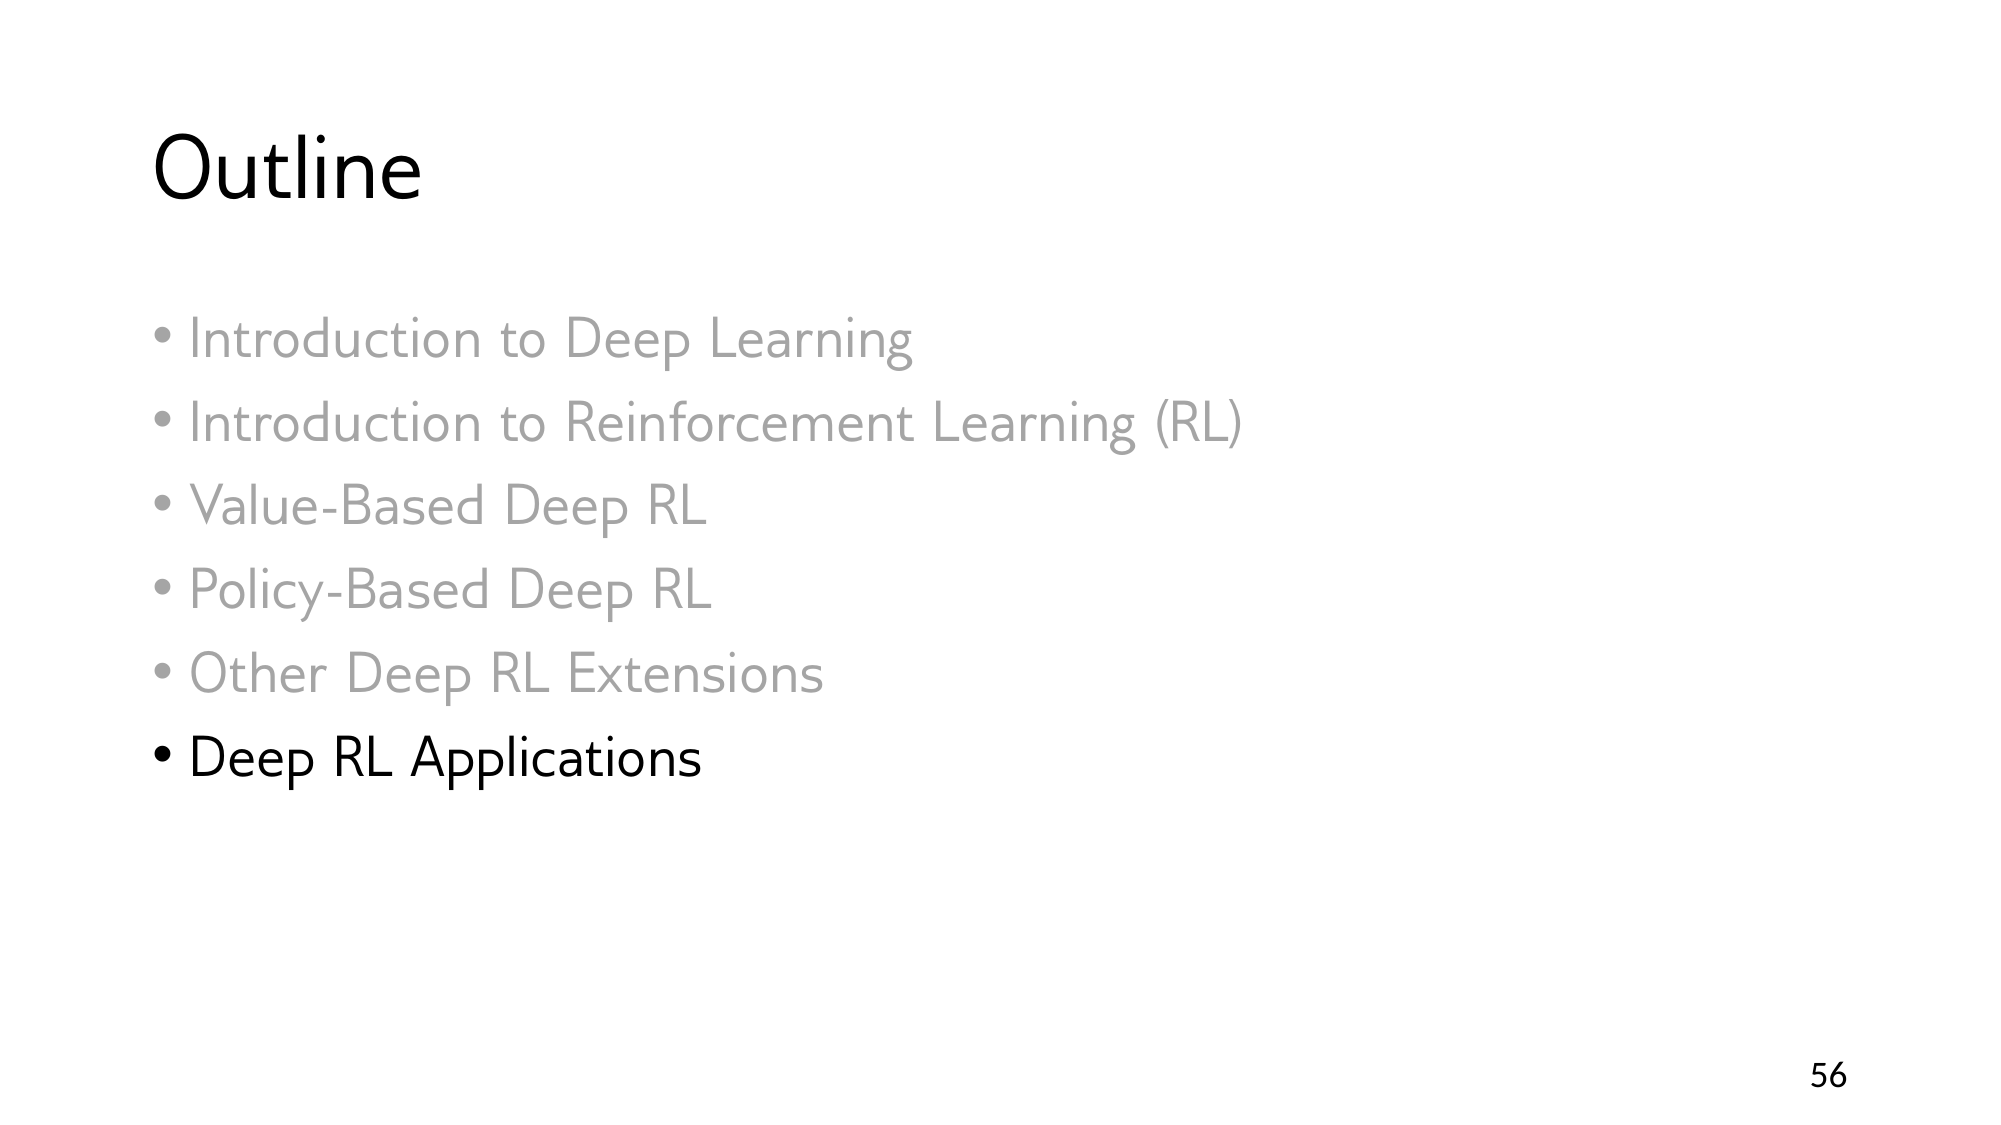

# Outline
Introduction to Deep Learning
Introduction to Reinforcement Learning (RL)
Value-Based Deep RL
Policy-Based Deep RL
Other Deep RL Extensions
Deep RL Applications
56